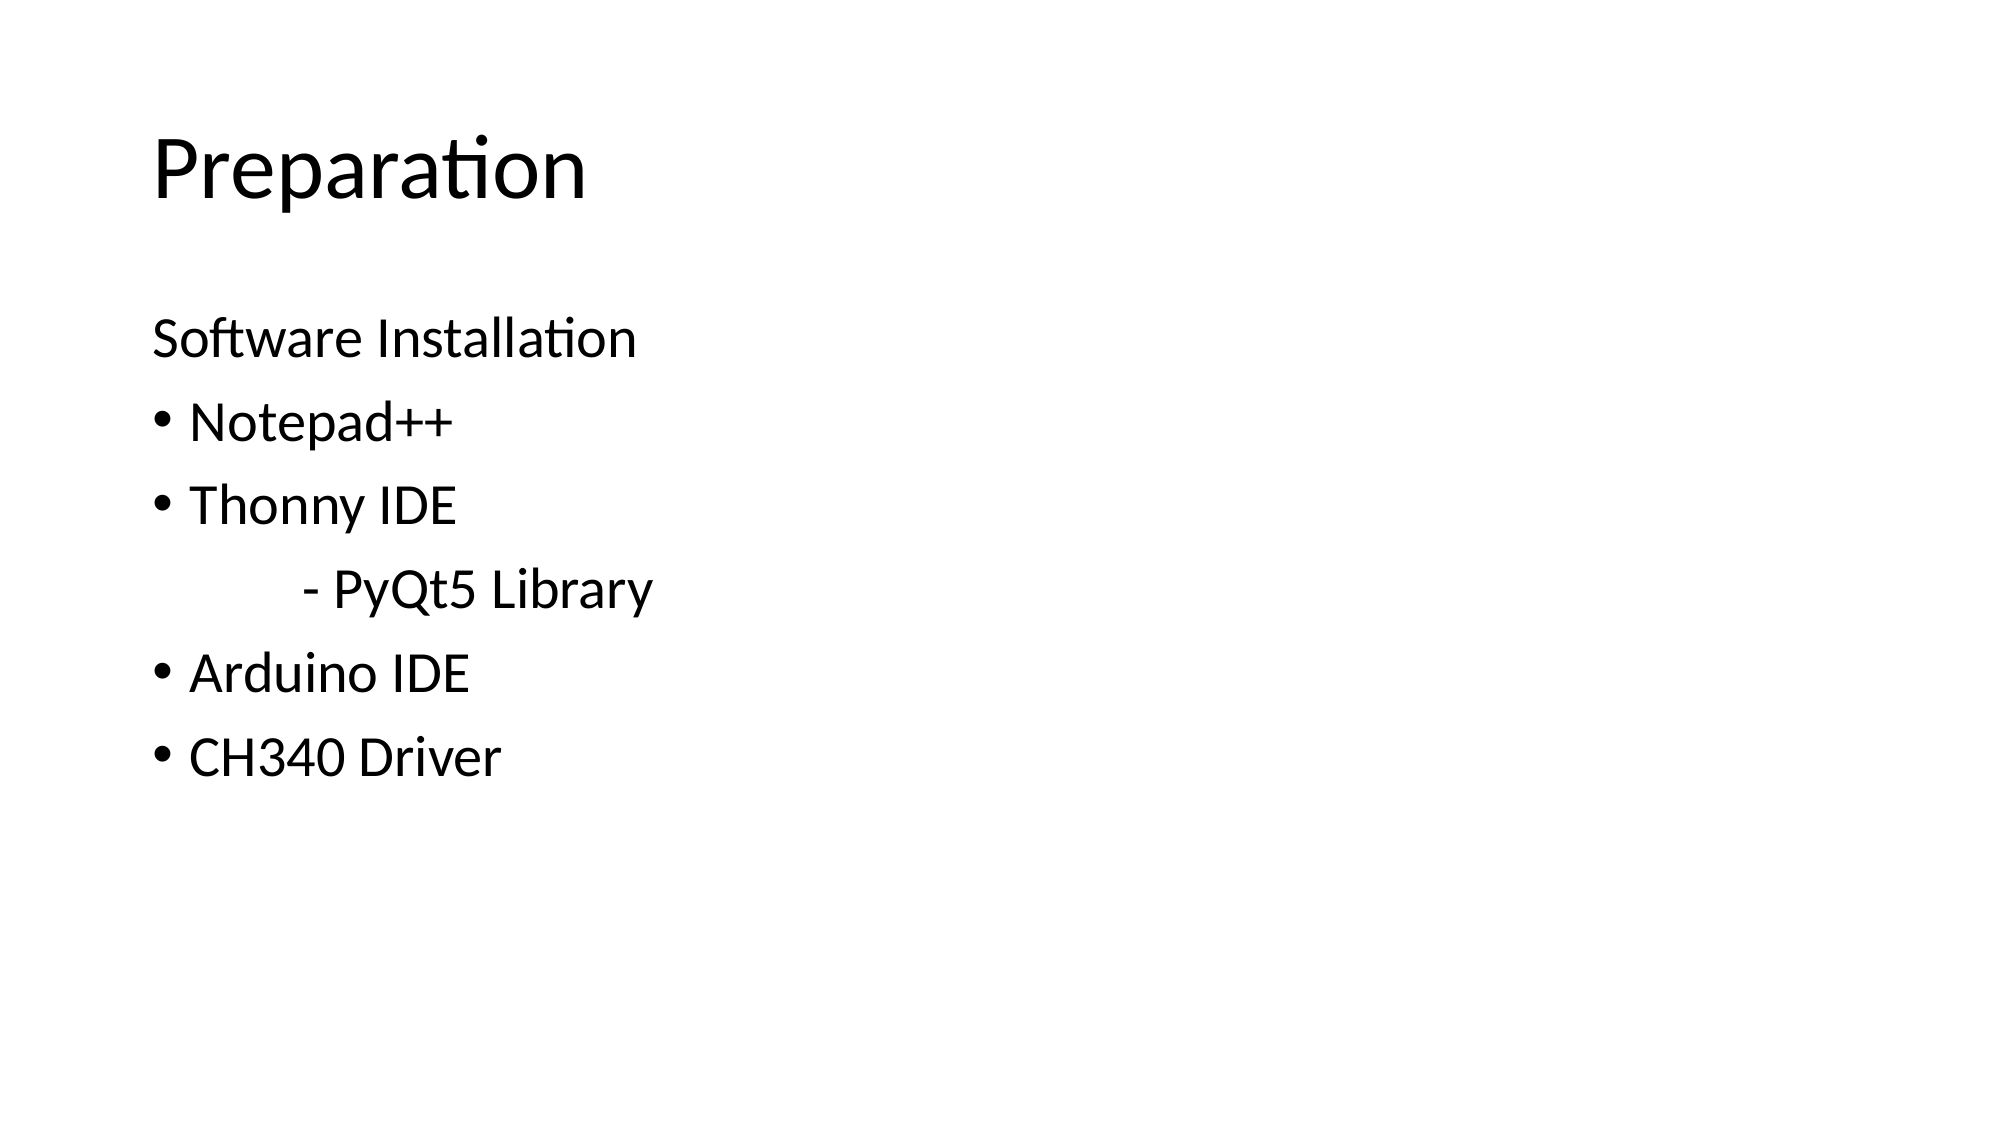

# Preparation
Software Installation
Notepad++
Thonny IDE
	- PyQt5 Library
Arduino IDE
CH340 Driver